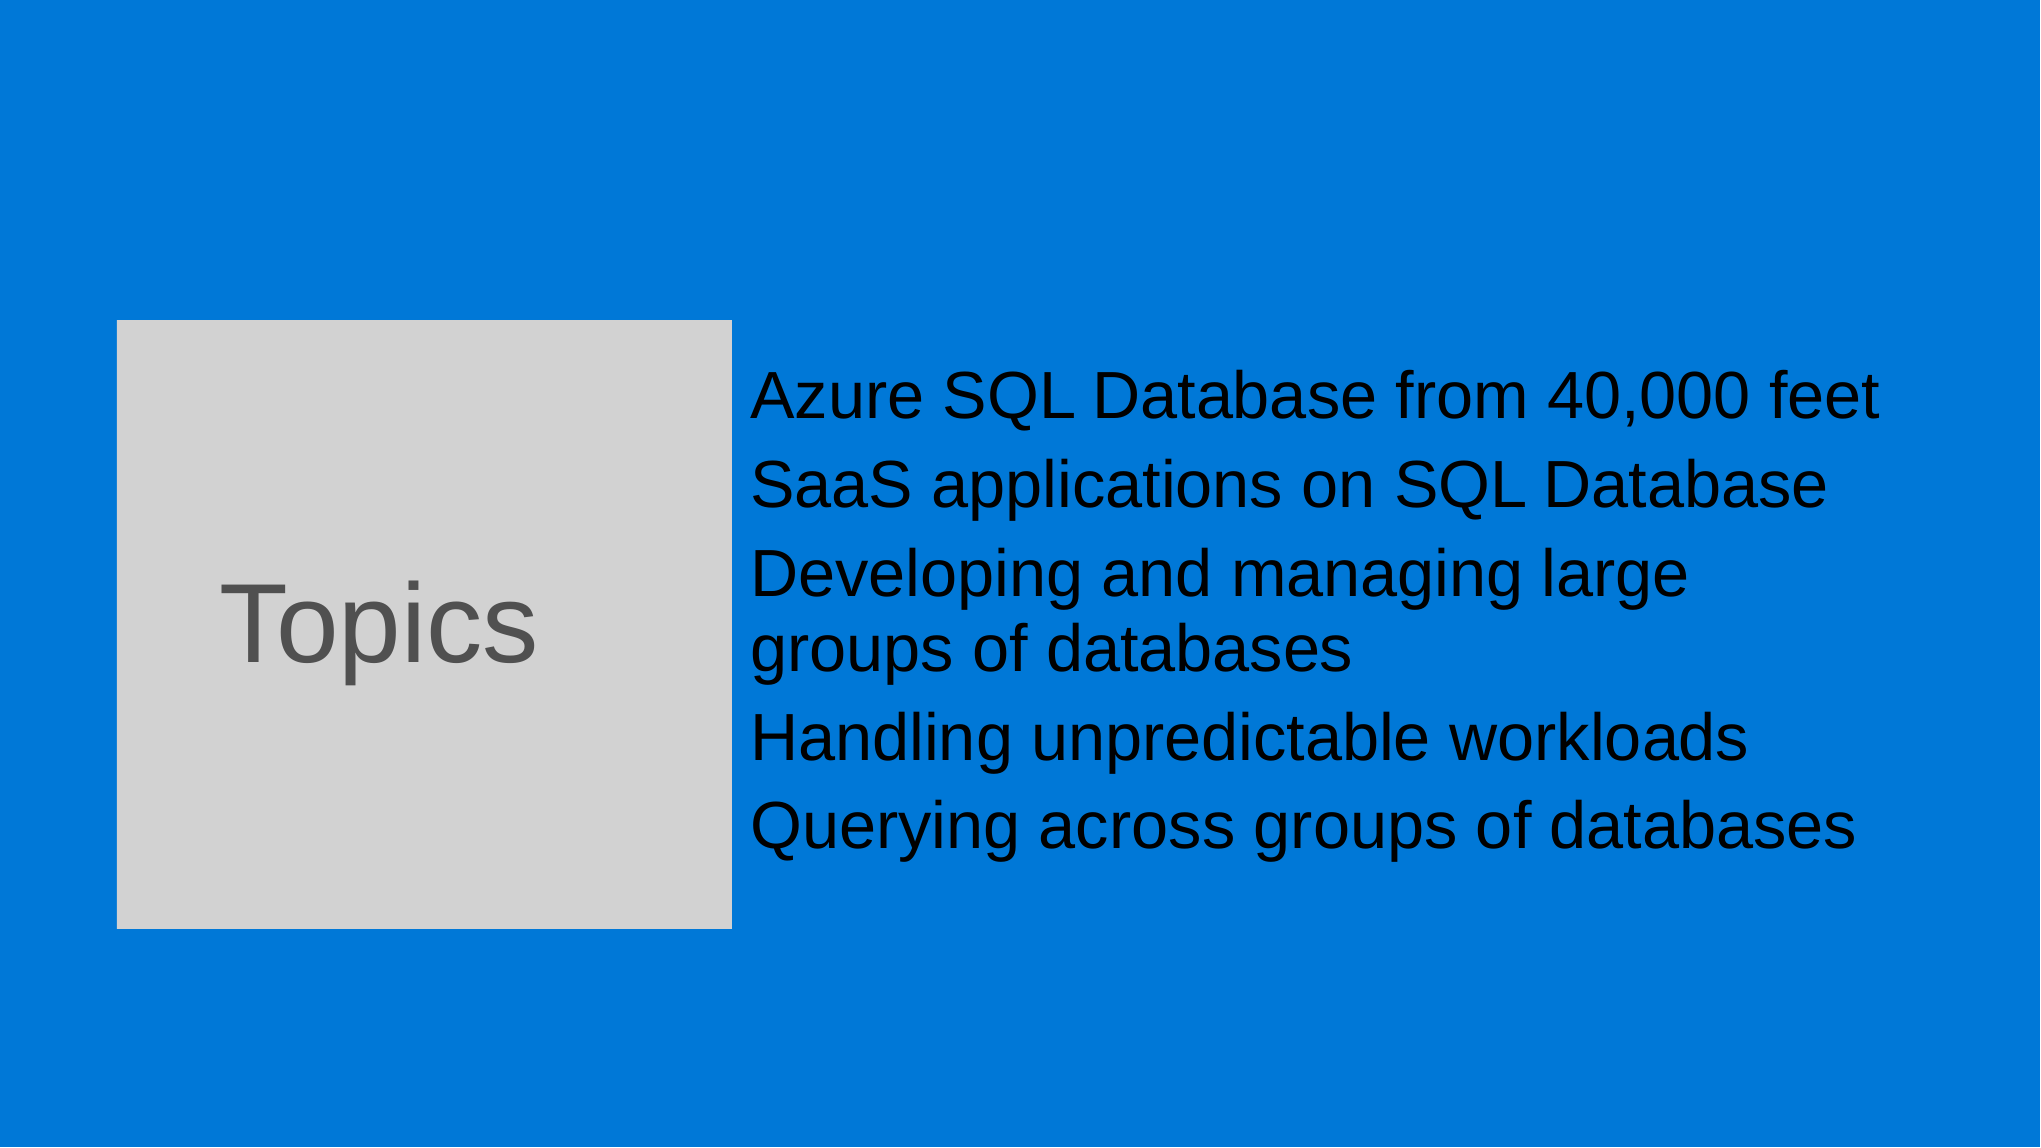

Topics
Azure SQL Database from 40,000 feet
SaaS applications on SQL Database
Developing and managing large groups of databases
Handling unpredictable workloads
Querying across groups of databases